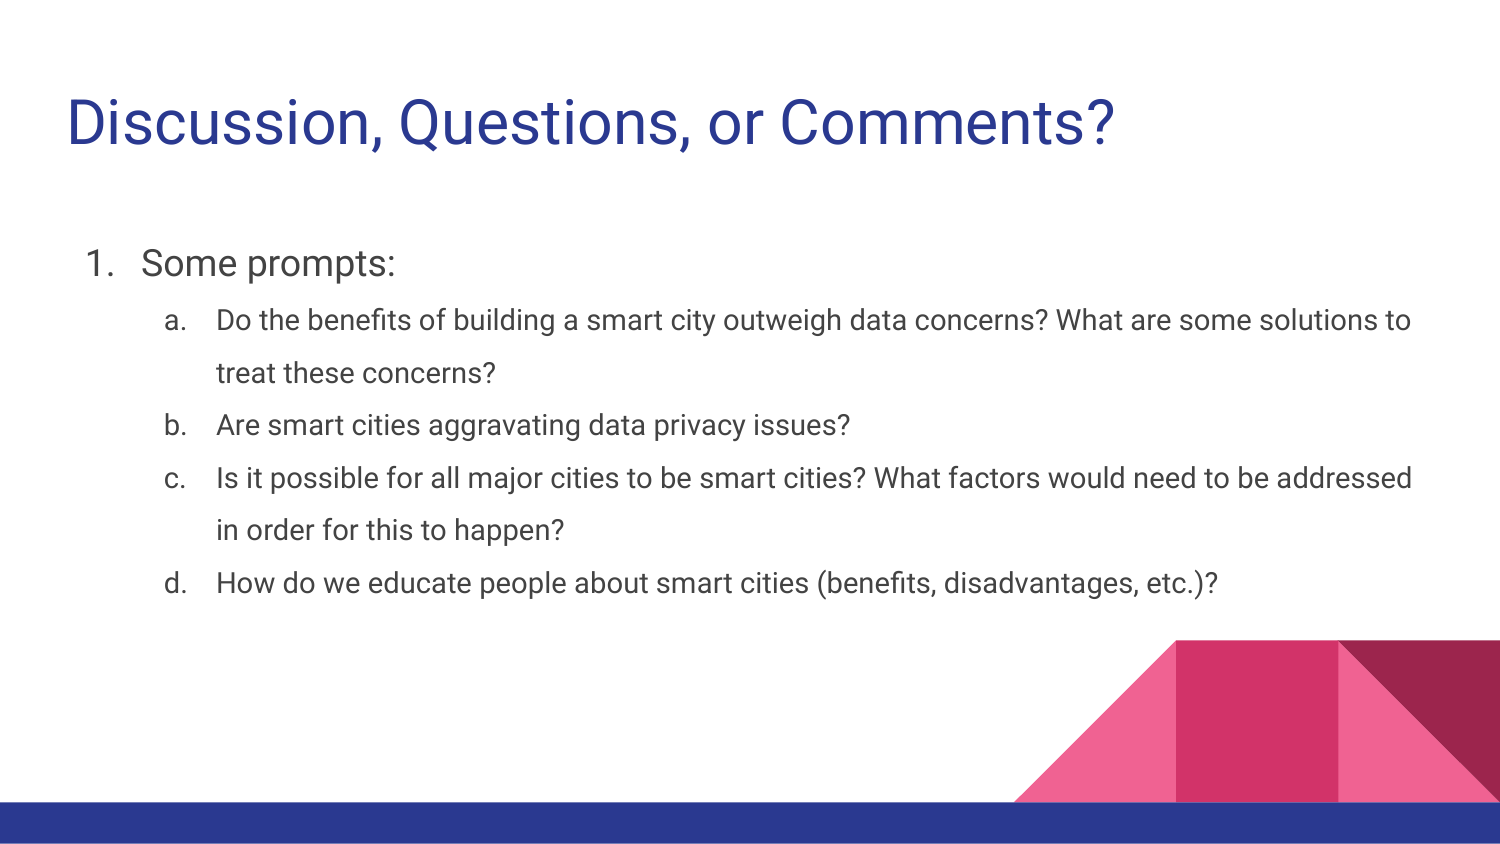

# Discussion, Questions, or Comments?
Some prompts:
Do the benefits of building a smart city outweigh data concerns? What are some solutions to treat these concerns?
Are smart cities aggravating data privacy issues?
Is it possible for all major cities to be smart cities? What factors would need to be addressed in order for this to happen?
How do we educate people about smart cities (benefits, disadvantages, etc.)?